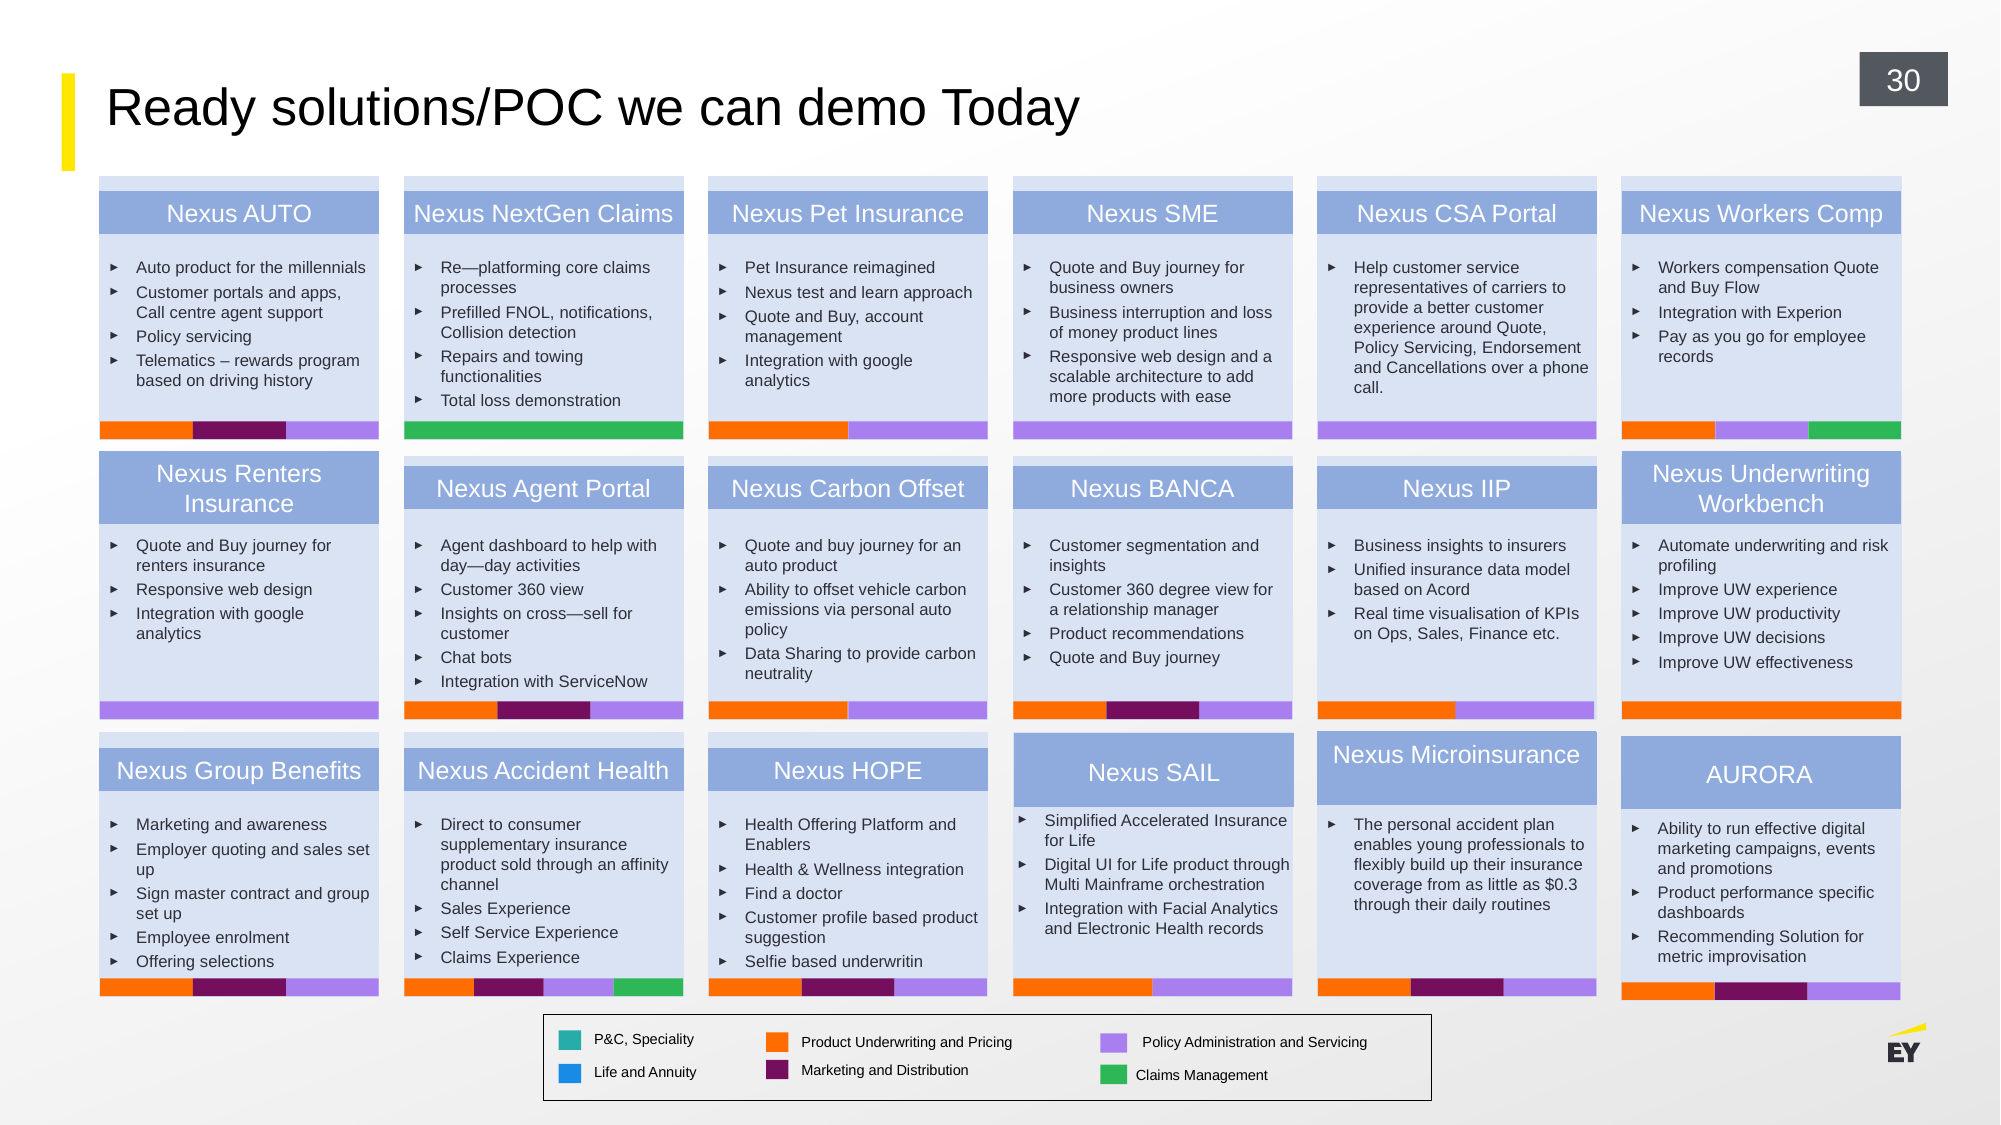

Ready solutions/POC we can demo Today

Nexus AUTO
Nexus NextGen Claims
Nexus Pet Insurance
Nexus SME
Nexus CSA Portal
Nexus Workers Comp
Auto product for the millennials
Customer portals and apps, Call centre agent support
Policy servicing
Telematics – rewards program based on driving history
Re—platforming core claims processes
Prefilled FNOL, notifications, Collision detection
Repairs and towing functionalities
Total loss demonstration
Pet Insurance reimagined
Nexus test and learn approach
Quote and Buy, account management
Integration with google analytics
Quote and Buy journey for business owners
Business interruption and loss of money product lines
Responsive web design and a scalable architecture to add more products with ease
Help customer service representatives of carriers to provide a better customer experience around Quote, Policy Servicing, Endorsement and Cancellations over a phone call.
Workers compensation Quote and Buy Flow
Integration with Experion
Pay as you go for employee records

Nexus Underwriting
Workbench

Nexus Renters Insurance
Nexus Agent Portal
Nexus Carbon Offset
Nexus BANCA
Nexus IIP
Quote and Buy journey for renters insurance
Responsive web design
Integration with google analytics
Agent dashboard to help with day—day activities
Customer 360 view
Insights on cross—sell for customer
Chat bots
Integration with ServiceNow
Quote and buy journey for an auto product
Ability to offset vehicle carbon emissions via personal auto policy
Data Sharing to provide carbon neutrality
Customer segmentation and insights
Customer 360 degree view for a relationship manager
Product recommendations
Quote and Buy journey
Business insights to insurers
Unified insurance data model based on Acord
Real time visualisation of KPIs on Ops, Sales, Finance etc.
Automate underwriting and risk profiling
Improve UW experience
Improve UW productivity
Improve UW decisions
Improve UW effectiveness

Nexus Microinsurance

Nexus Group Benefits
Nexus Accident Health
Nexus HOPE
Nexus SAIL
AURORA
Simplified Accelerated Insurance for Life​
Digital UI for Life product through Multi Mainframe orchestration​
Integration with Facial Analytics and Electronic Health records​​
Marketing and awareness
Employer quoting and sales set up
Sign master contract and group set up
Employee enrolment
Offering selections
Direct to consumer supplementary insurance product sold through an affinity channel
Sales Experience​
Self Service Experience​
Claims Experience

Health Offering Platform and Enablers​
Health & Wellness integration​
Find a doctor​
Customer profile based product suggestion​
Selfie based underwritin
The personal accident plan enables young professionals to flexibly build up their insurance coverage from as little as $0.3 through their daily routines
Ability to run effective digital marketing campaigns, events and promotions
Product performance specific dashboards
Recommending Solution for metric improvisation

P&C, Speciality

Product Underwriting and Pricing

Policy Administration and Servicing

Marketing and Distribution

Life and Annuity

Claims Management